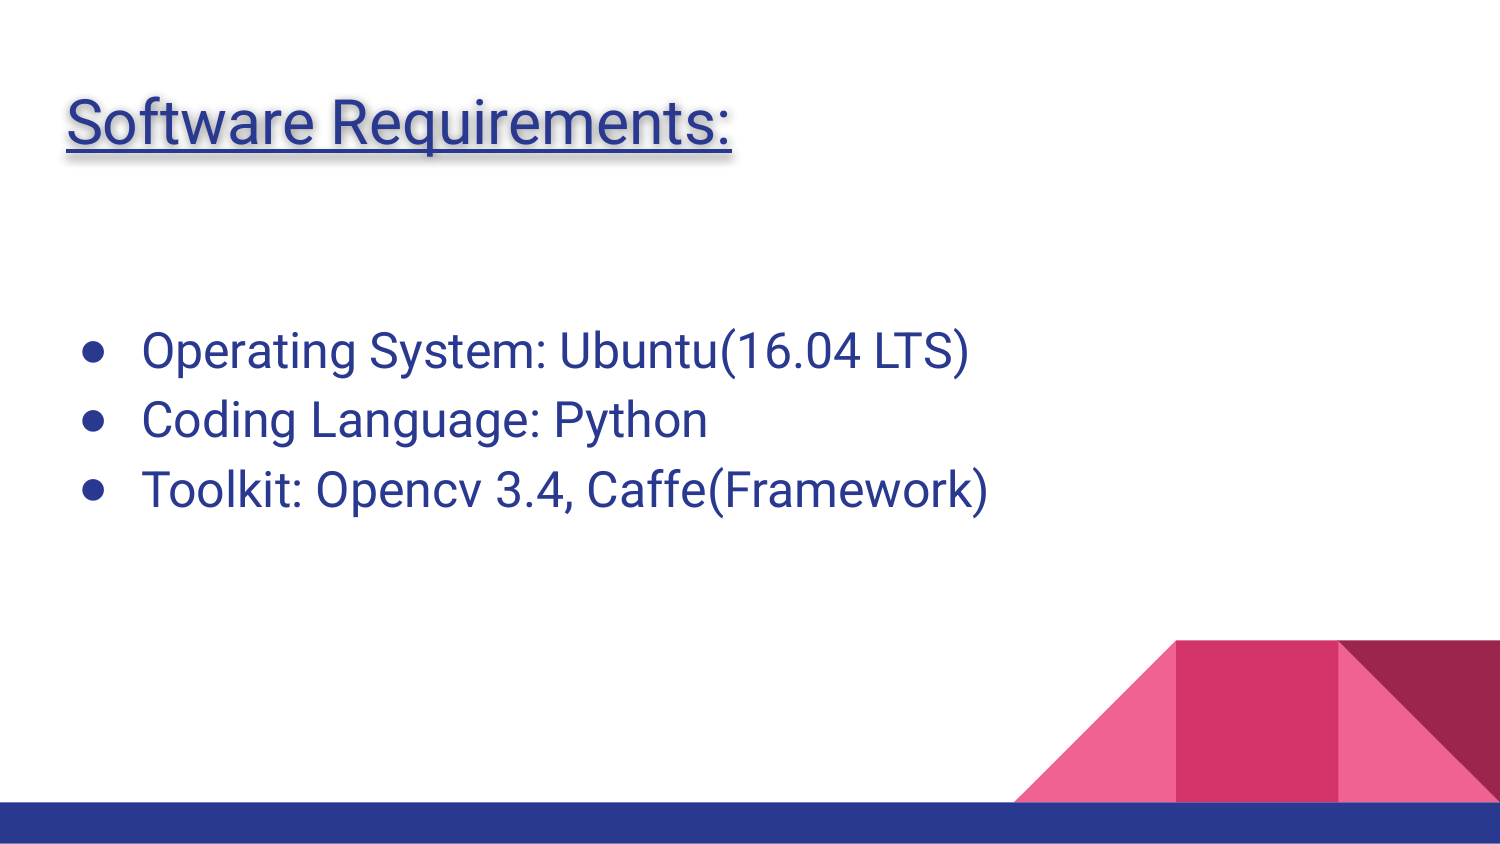

# Software Requirements:

Operating System: Ubuntu(16.04 LTS)
Coding Language: Python
Toolkit: Opencv 3.4, Caffe(Framework)